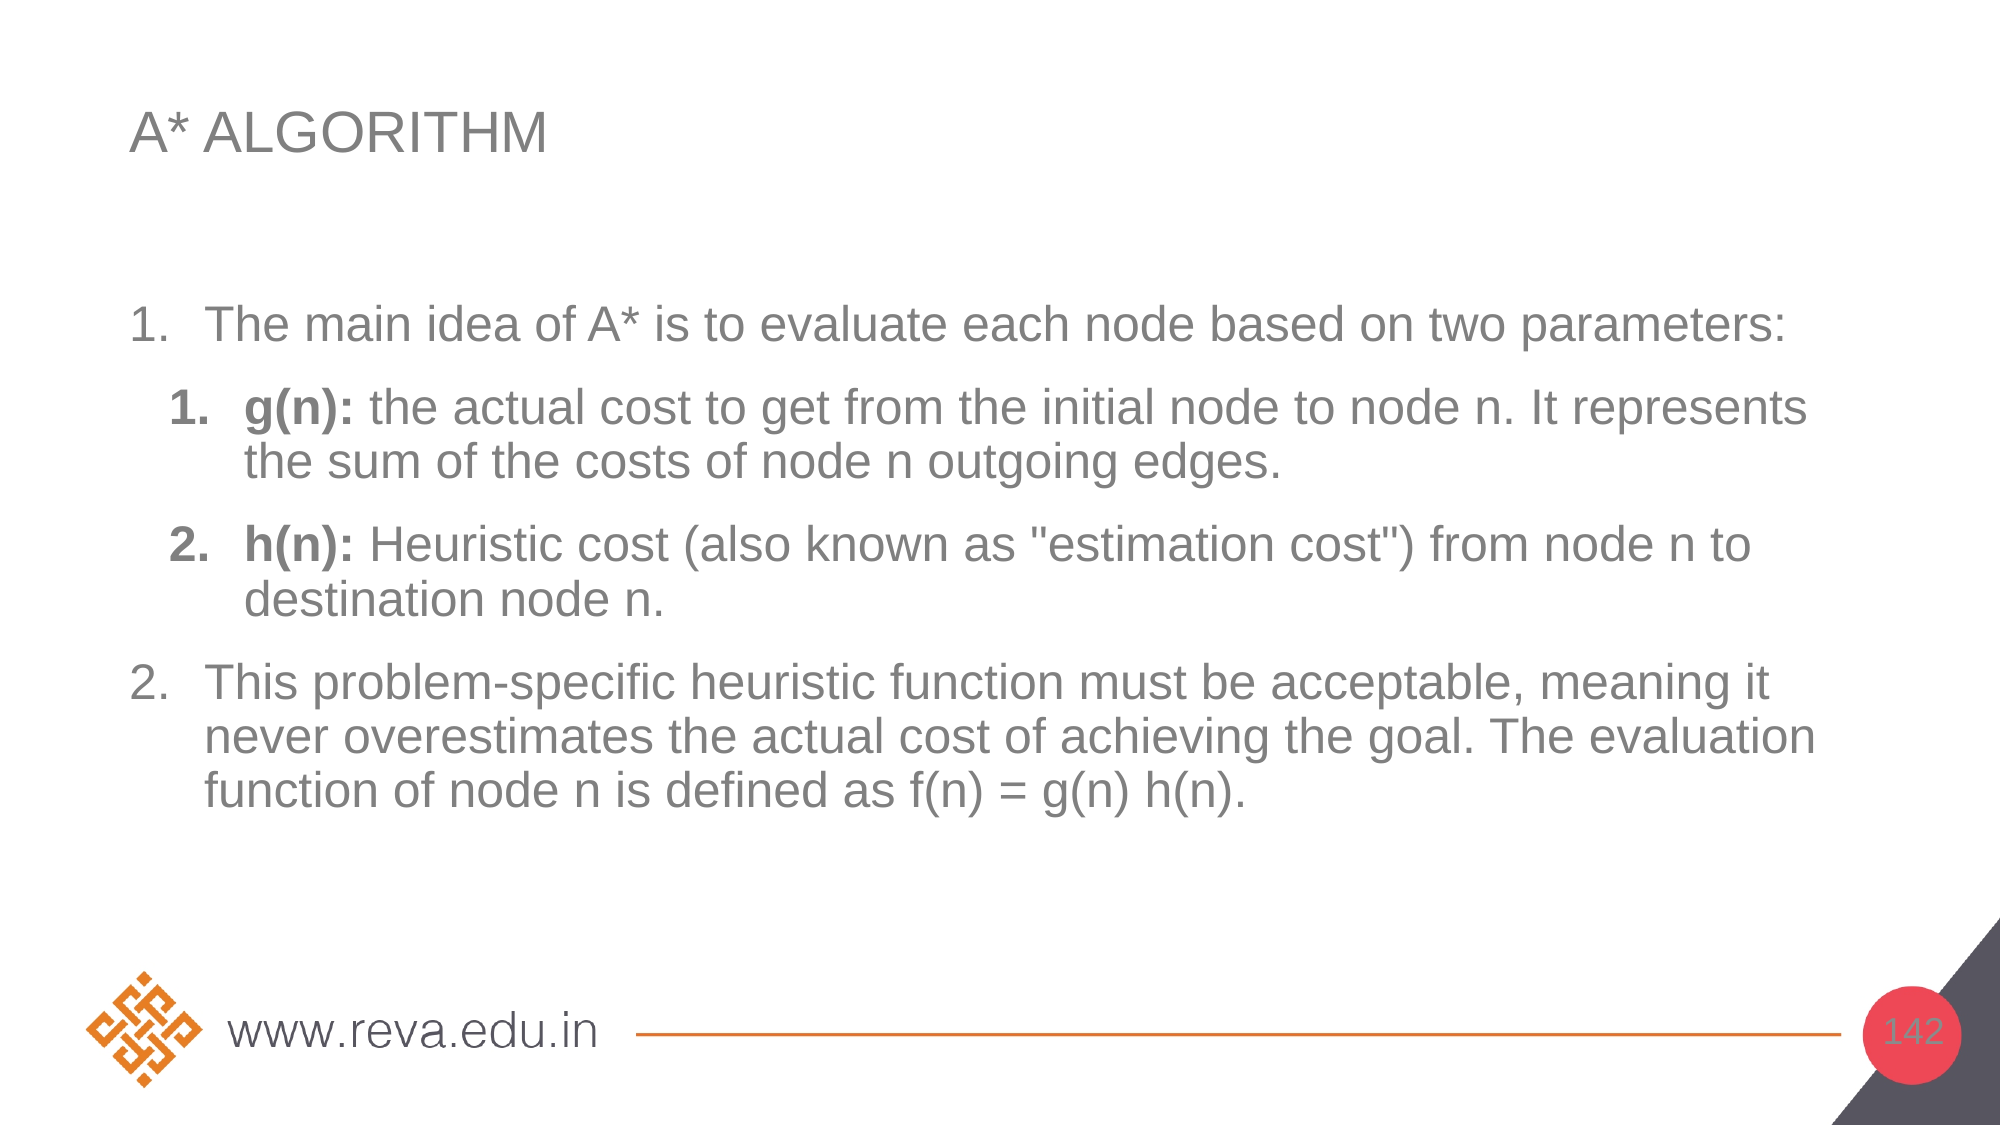

# A* Algorithm
The main idea of A* is to evaluate each node based on two parameters:
g(n): the actual cost to get from the initial node to node n. It represents the sum of the costs of node n outgoing edges.
h(n): Heuristic cost (also known as "estimation cost") from node n to destination node n.
This problem-specific heuristic function must be acceptable, meaning it never overestimates the actual cost of achieving the goal. The evaluation function of node n is defined as f(n) = g(n) h(n).

142